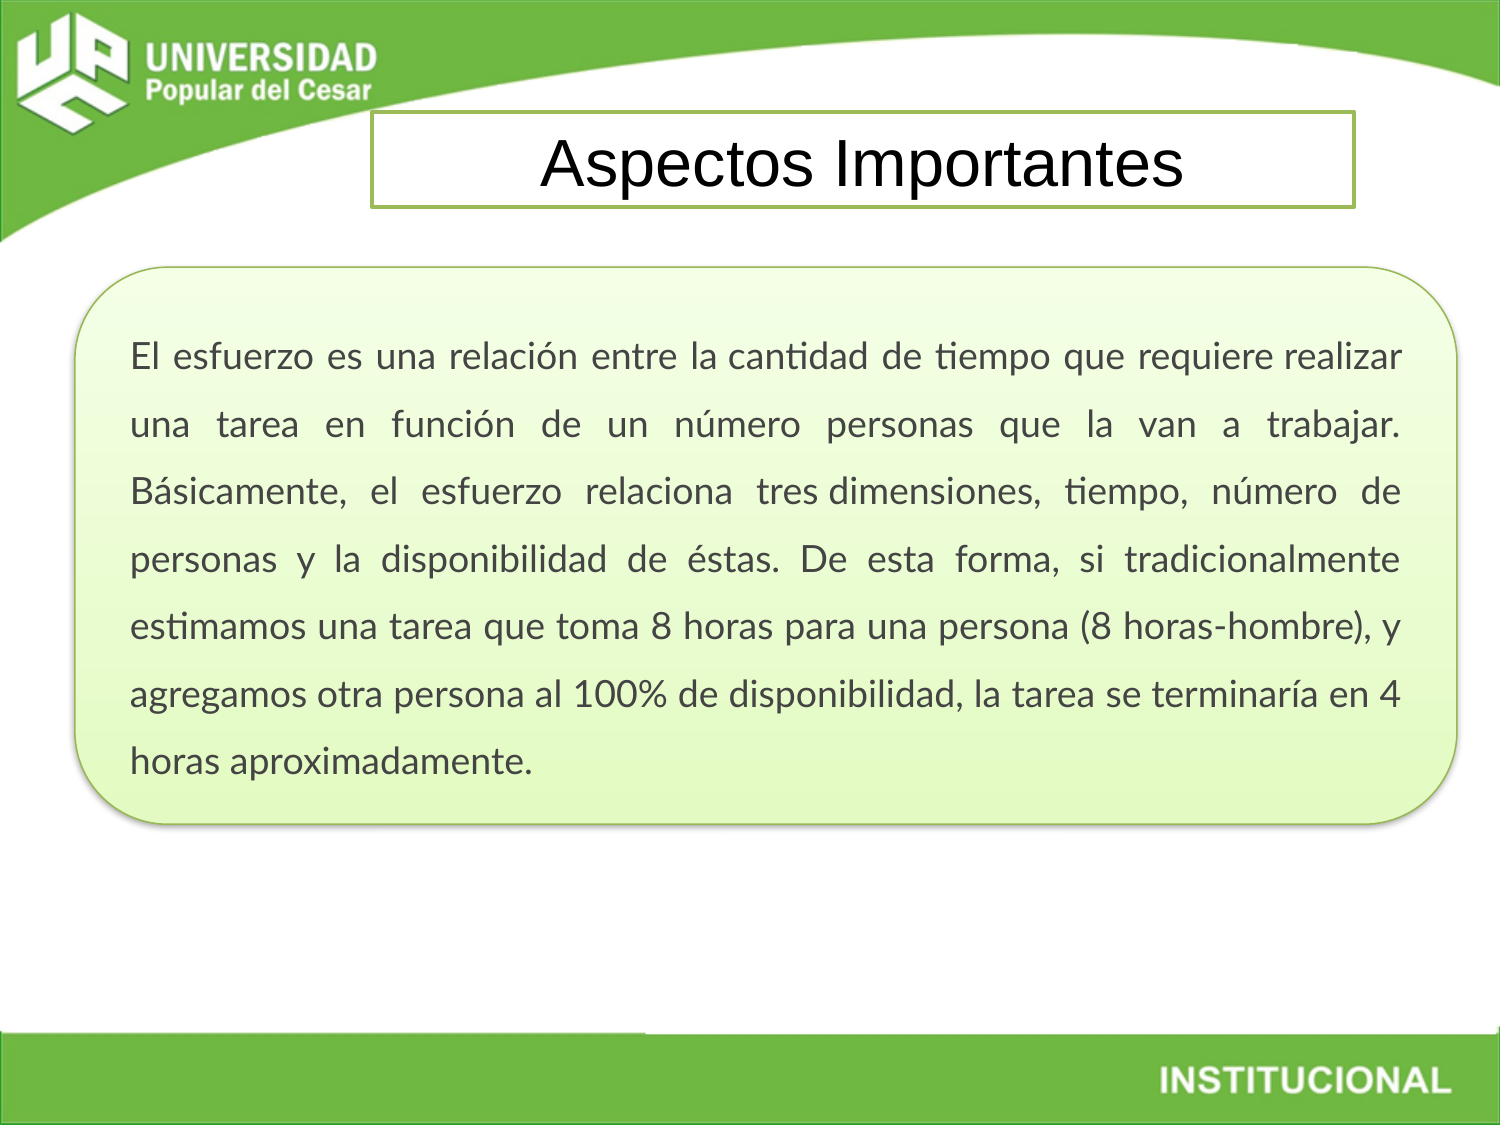

Aspectos Importantes

El esfuerzo es una relación entre la cantidad de tiempo que requiere realizar una tarea en función de un número personas que la van a trabajar. Básicamente, el esfuerzo relaciona tres dimensiones, tiempo, número de personas y la disponibilidad de éstas. De esta forma, si tradicionalmente estimamos una tarea que toma 8 horas para una persona (8 horas-hombre), y agregamos otra persona al 100% de disponibilidad, la tarea se terminaría en 4 horas aproximadamente.